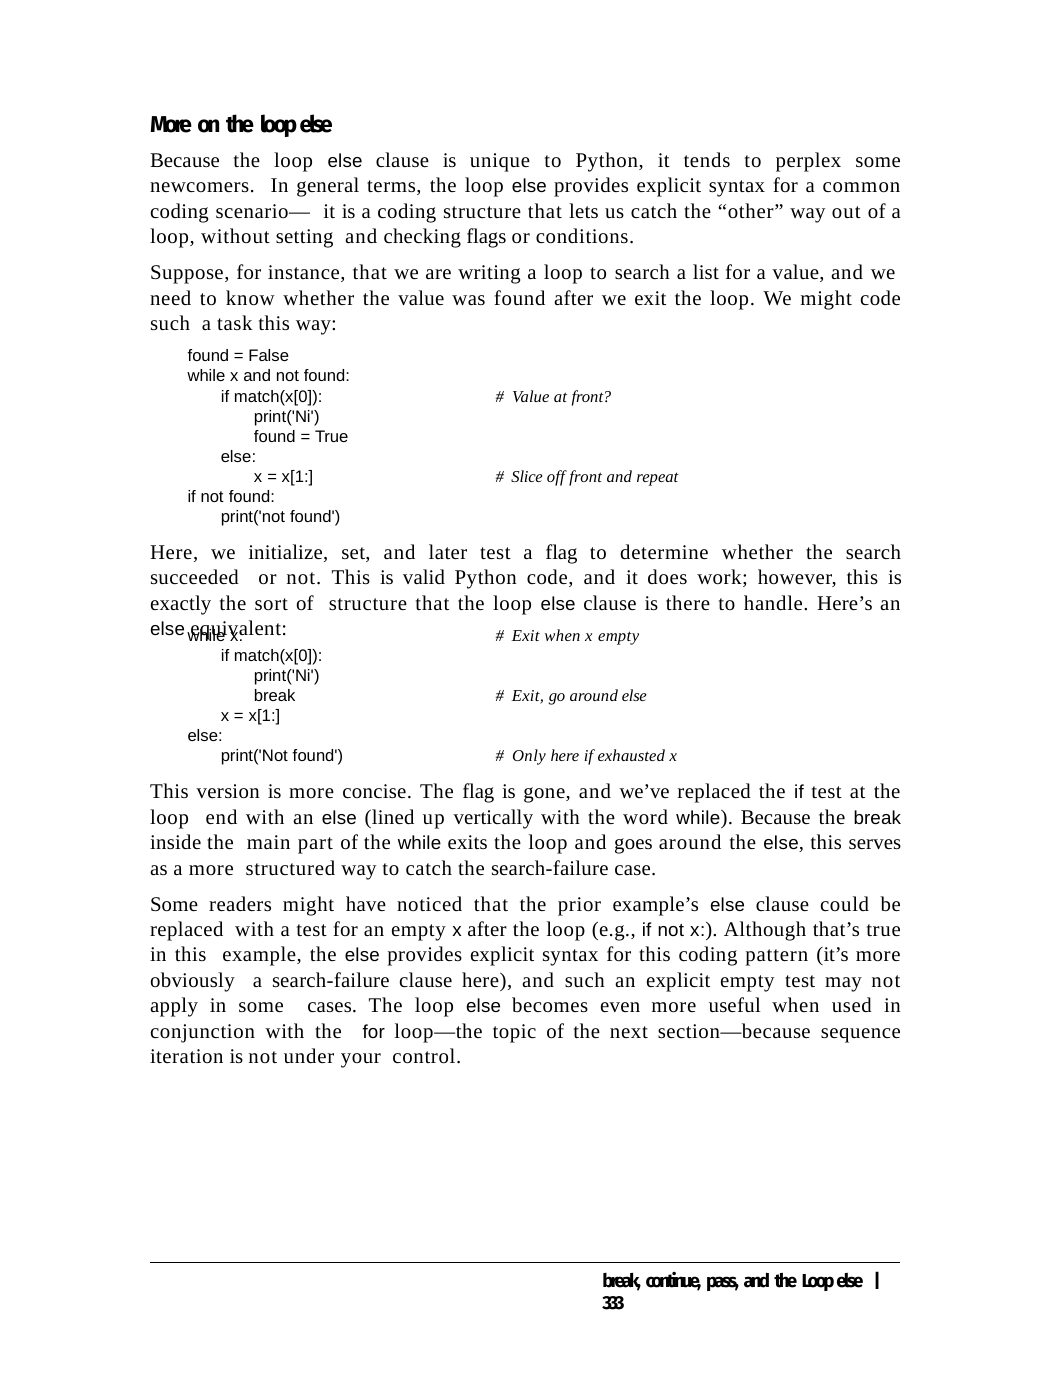

More on the loop else
Because the loop else clause is unique to Python, it tends to perplex some newcomers.  In general terms, the loop else provides explicit syntax for a common coding scenario—  it is a coding structure that lets us catch the “other” way out of a loop, without setting  and checking flags or conditions.
Suppose, for instance, that we are writing a loop to search a list for a value, and we  need to know whether the value was found after we exit the loop. We might code such  a task this way:
found = False
while x and not found:
if match(x[0]):
print('Ni')  found = True
else:
x = x[1:]
if not found:
print('not found')
# Value at front?
# Slice off front and repeat
Here, we initialize, set, and later test a flag to determine whether the search succeeded  or not. This is valid Python code, and it does work; however, this is exactly the sort of  structure that the loop else clause is there to handle. Here’s an else equivalent:
while x:
if match(x[0]):
print('Ni')  break
x = x[1:]
else:
print('Not found')
# Exit when x empty
# Exit, go around else
# Only here if exhausted x
This version is more concise. The flag is gone, and we’ve replaced the if test at the loop  end with an else (lined up vertically with the word while). Because the break inside the  main part of the while exits the loop and goes around the else, this serves as a more  structured way to catch the search-failure case.
Some readers might have noticed that the prior example’s else clause could be replaced  with a test for an empty x after the loop (e.g., if not x:). Although that’s true in this  example, the else provides explicit syntax for this coding pattern (it’s more obviously  a search-failure clause here), and such an explicit empty test may not apply in some  cases. The loop else becomes even more useful when used in conjunction with the  for loop—the topic of the next section—because sequence iteration is not under your  control.

break, continue, pass, and the Loop else  |  333